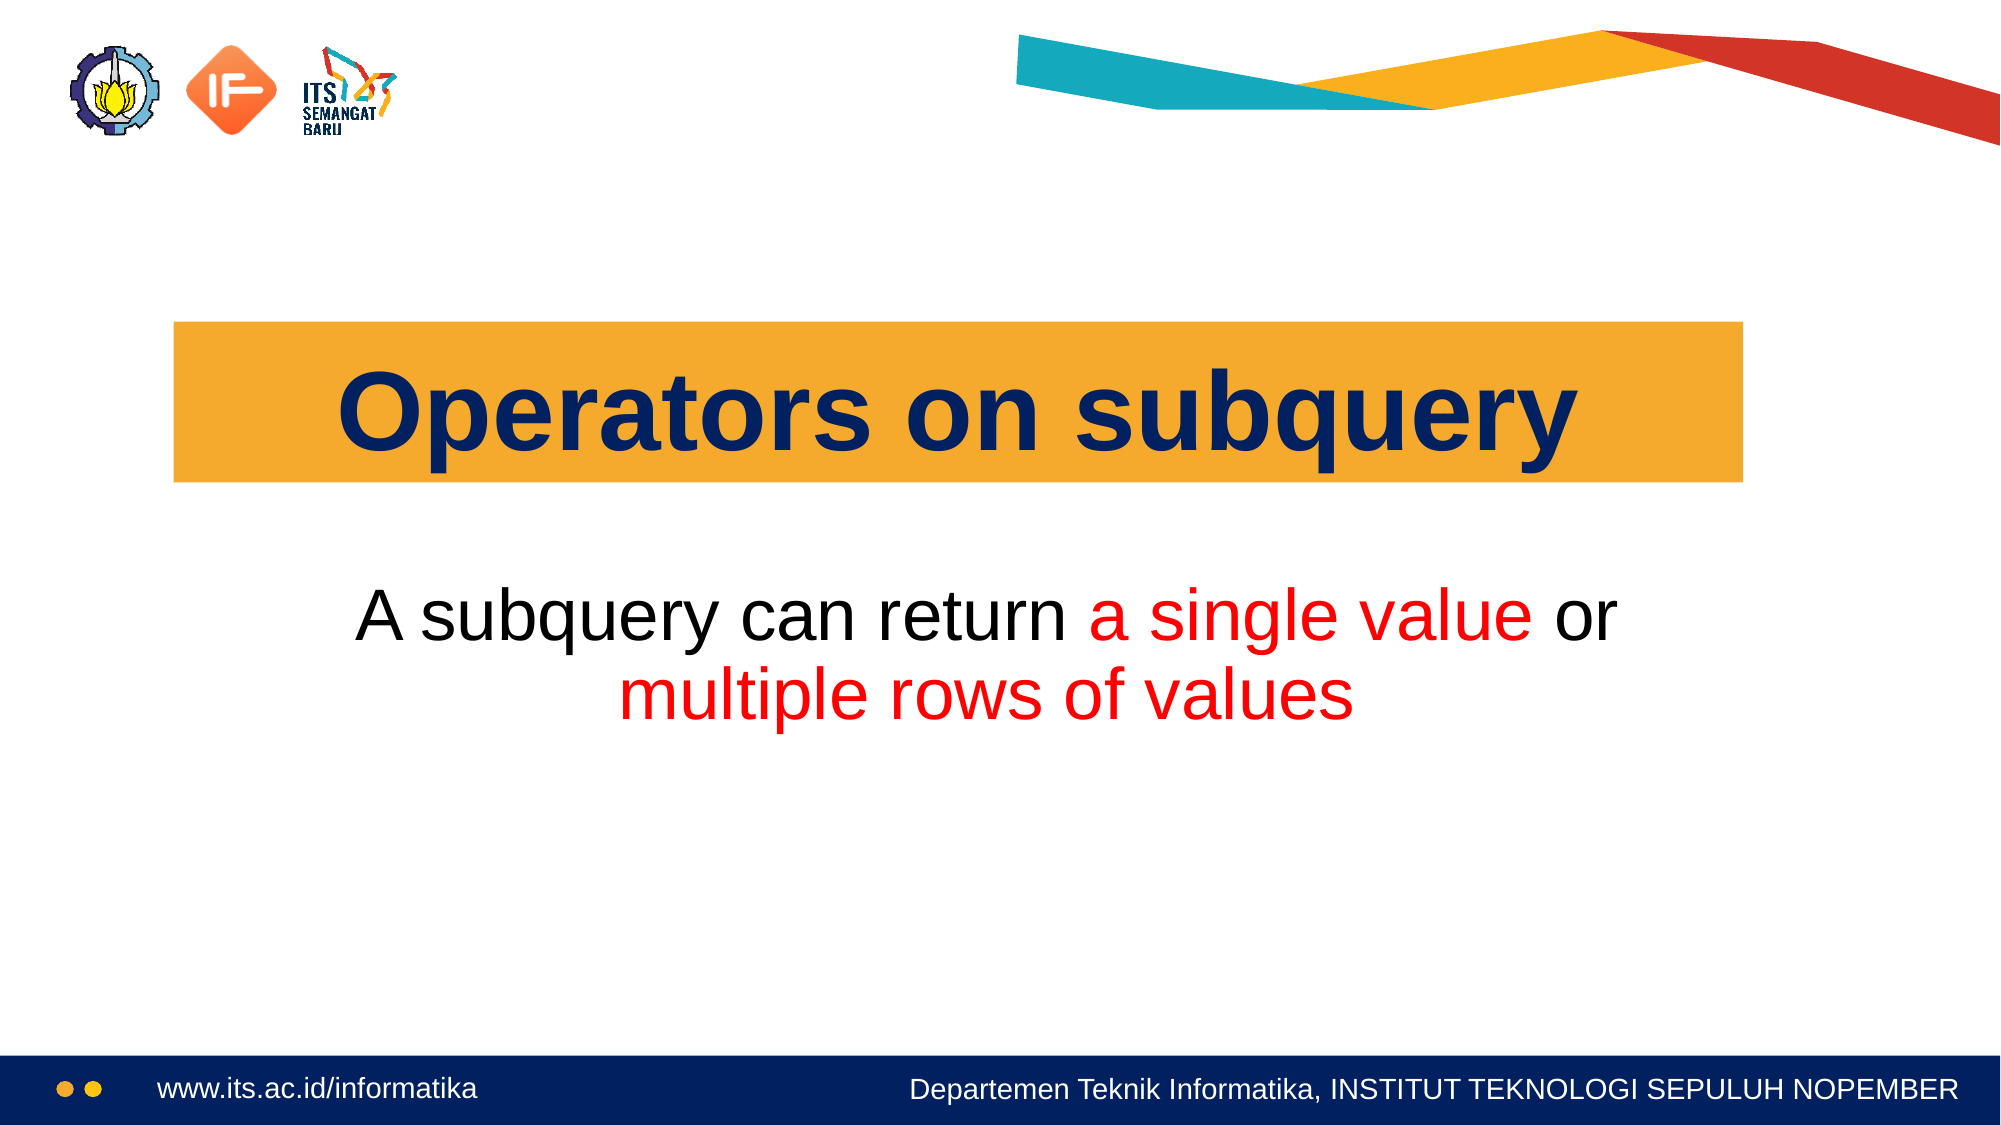

# Operators on subquery
A subquery can return a single value or multiple rows of values